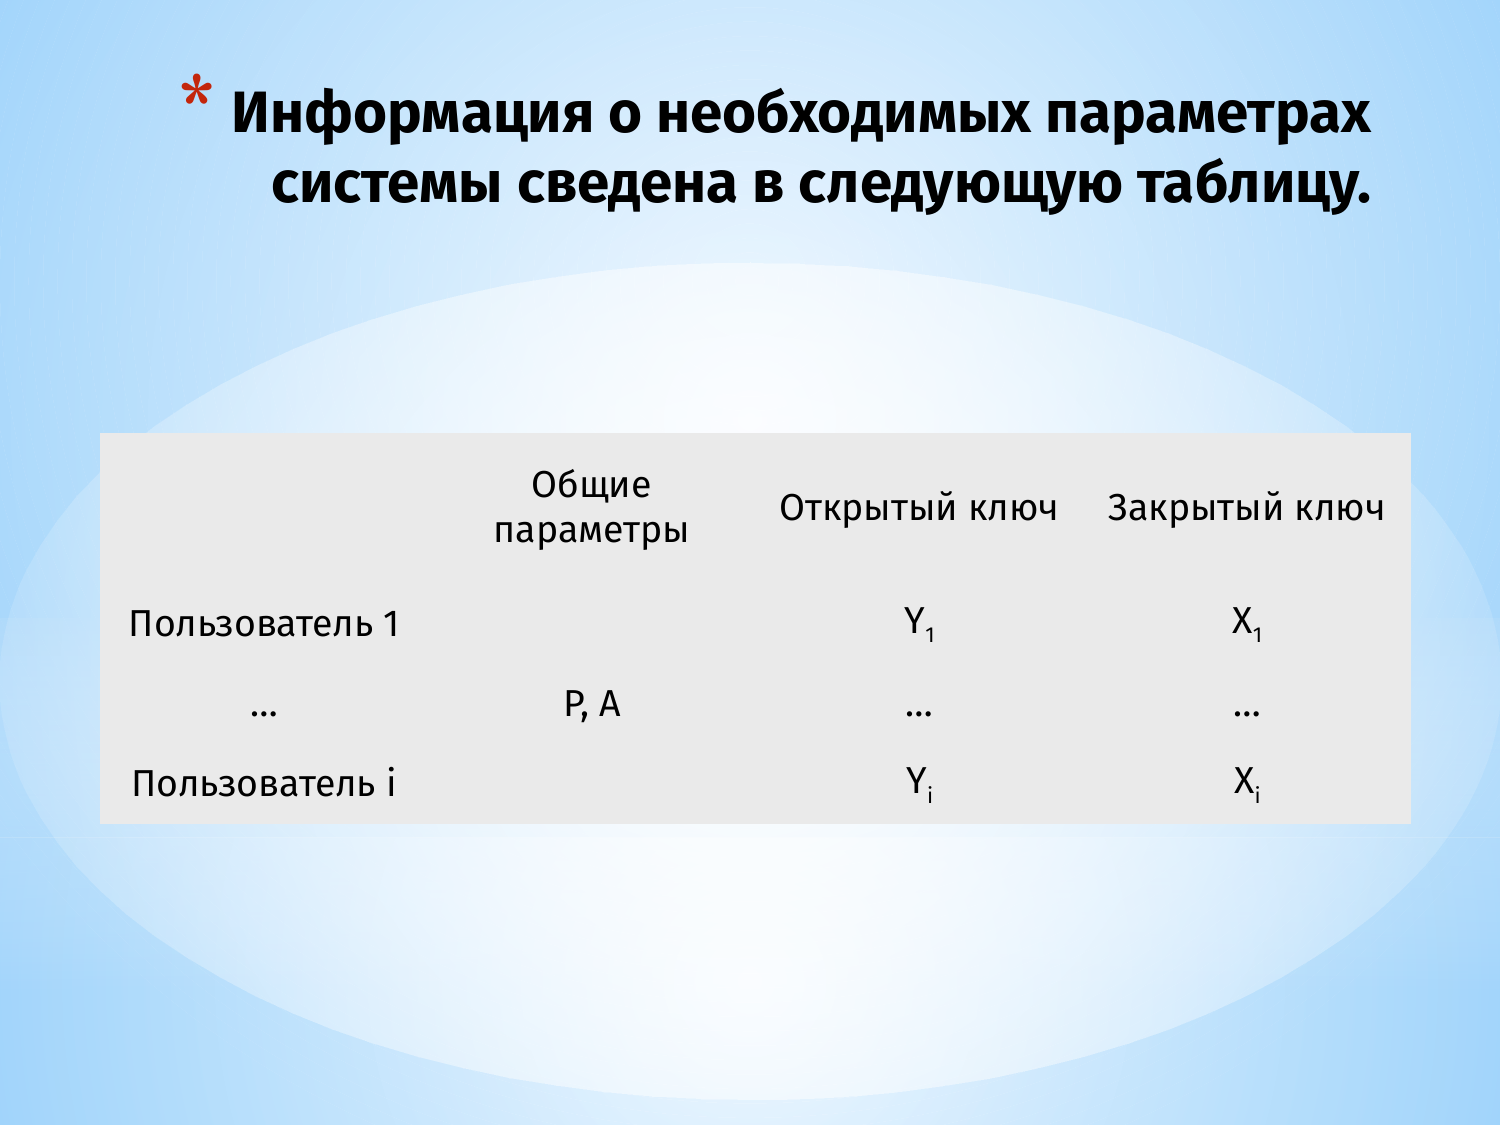

# Информация о необходимых параметрах системы сведена в следующую таблицу.
|  | Общие параметры | Открытый ключ | Закрытый ключ |
| --- | --- | --- | --- |
| Пользователь 1 | Р, А | Y1 | Х1 |
| … |  | … | … |
| Пользователь i |  | Yi | Хi |